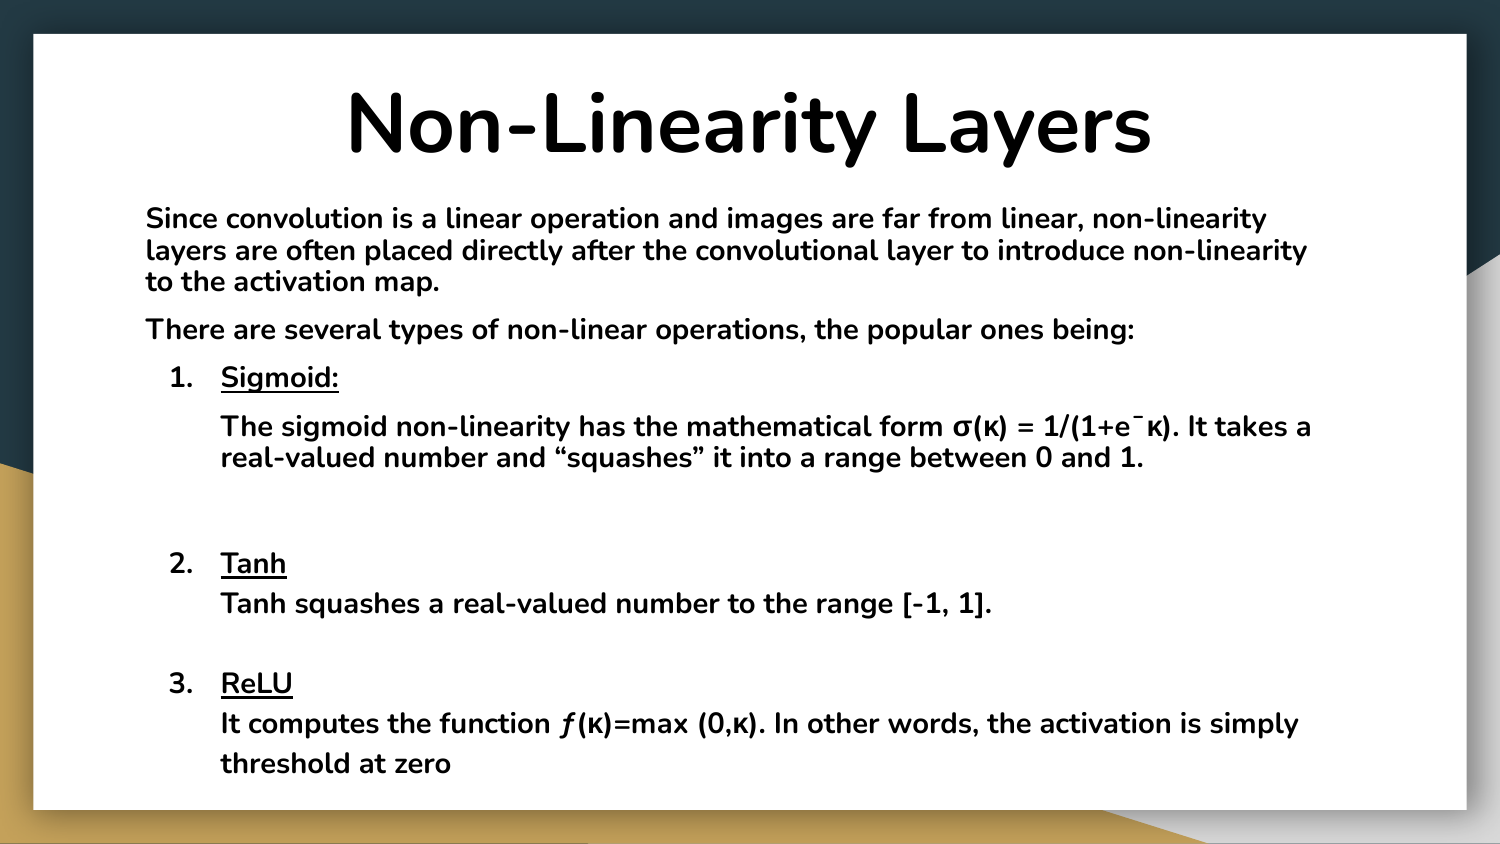

# Non-Linearity Layers

Since convolution is a linear operation and images are far from linear, non-linearity layers are often placed directly after the convolutional layer to introduce non-linearity to the activation map.
There are several types of non-linear operations, the popular ones being:
Sigmoid:
The sigmoid non-linearity has the mathematical form σ(κ) = 1/(1+e¯κ). It takes a real-valued number and “squashes” it into a range between 0 and 1.

Tanh
Tanh squashes a real-valued number to the range [-1, 1].

ReLU
It computes the function ƒ(κ)=max (0,κ). In other words, the activation is simply threshold at zero